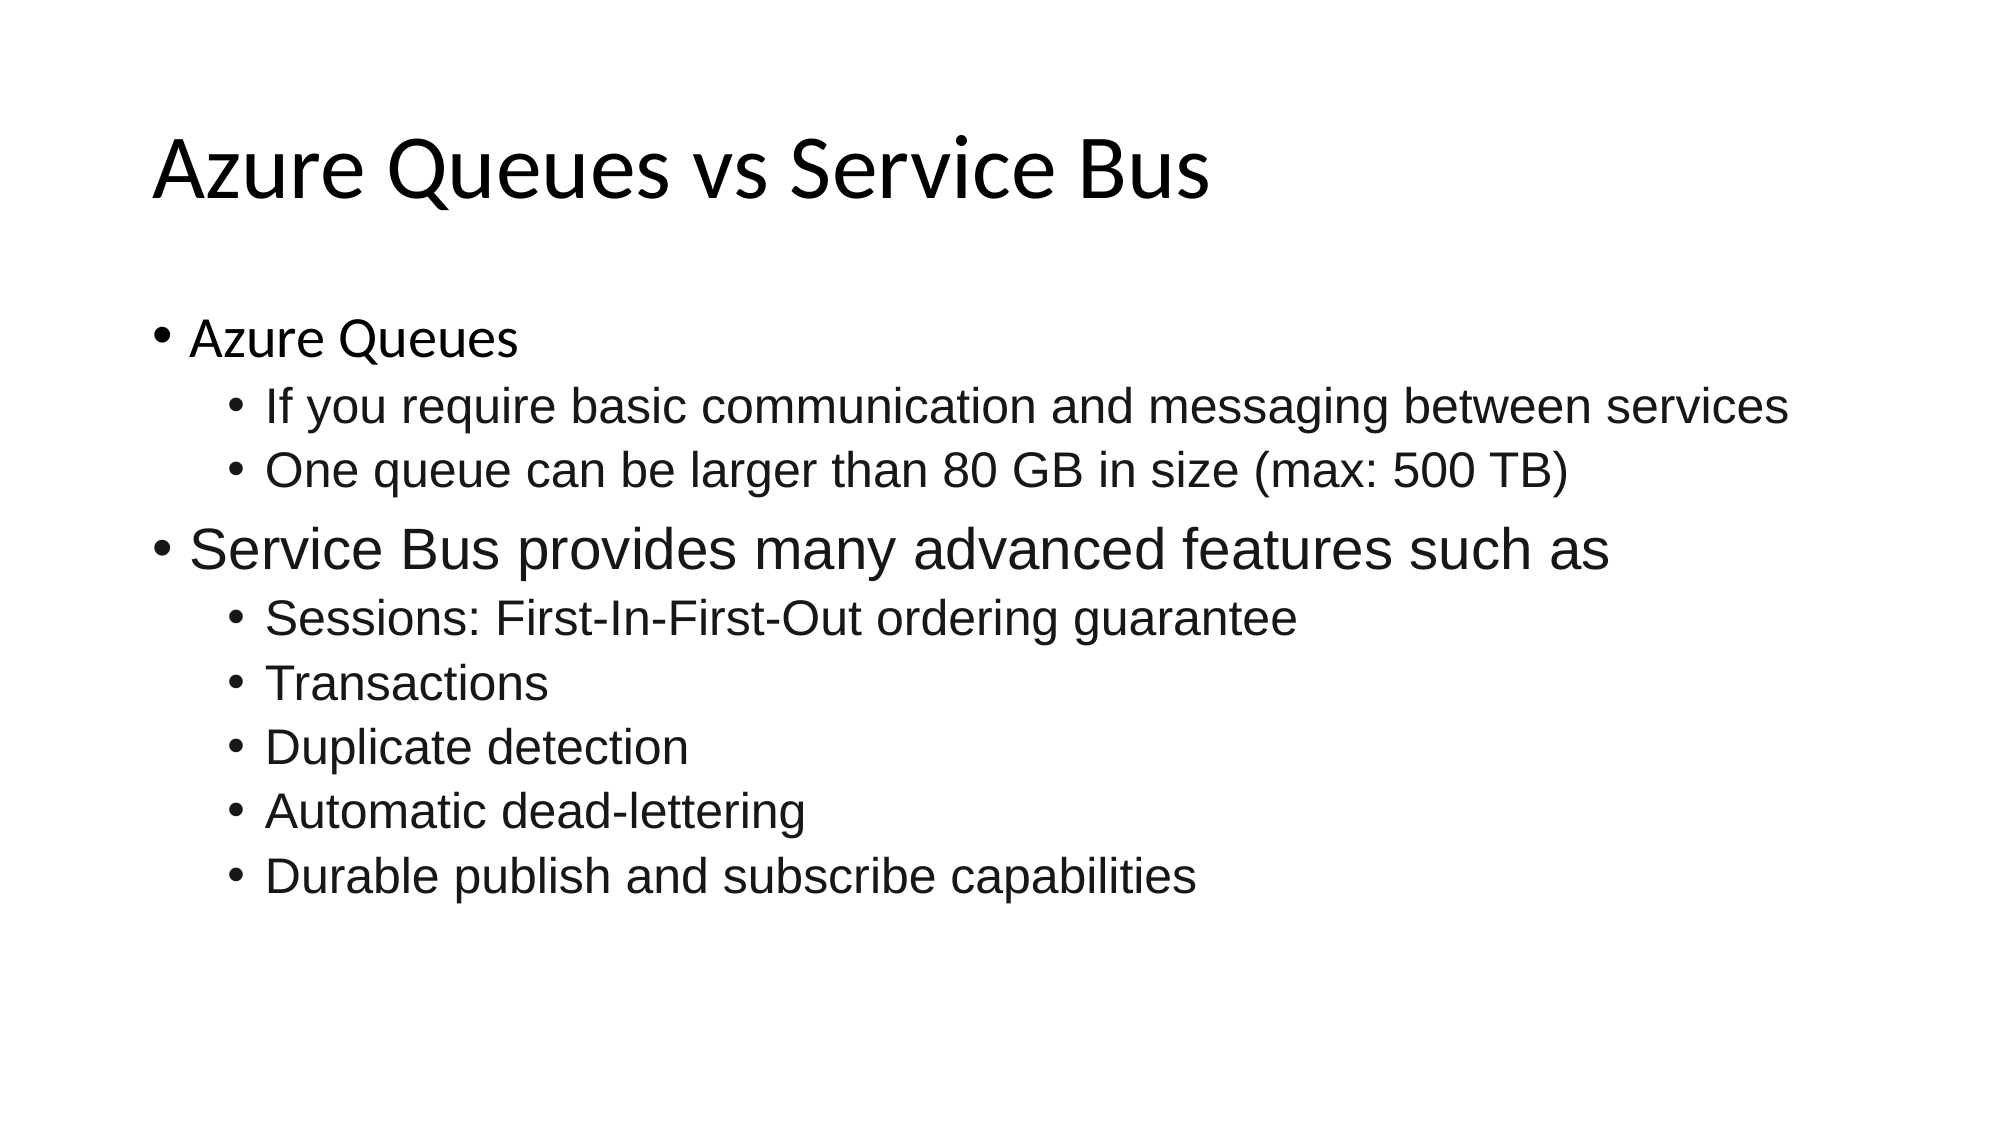

# Azure Queues vs Service Bus
Azure Queues
If you require basic communication and messaging between services
One queue can be larger than 80 GB in size (max: 500 TB)
Service Bus provides many advanced features such as
Sessions: First-In-First-Out ordering guarantee
Transactions
Duplicate detection
Automatic dead-lettering
Durable publish and subscribe capabilities